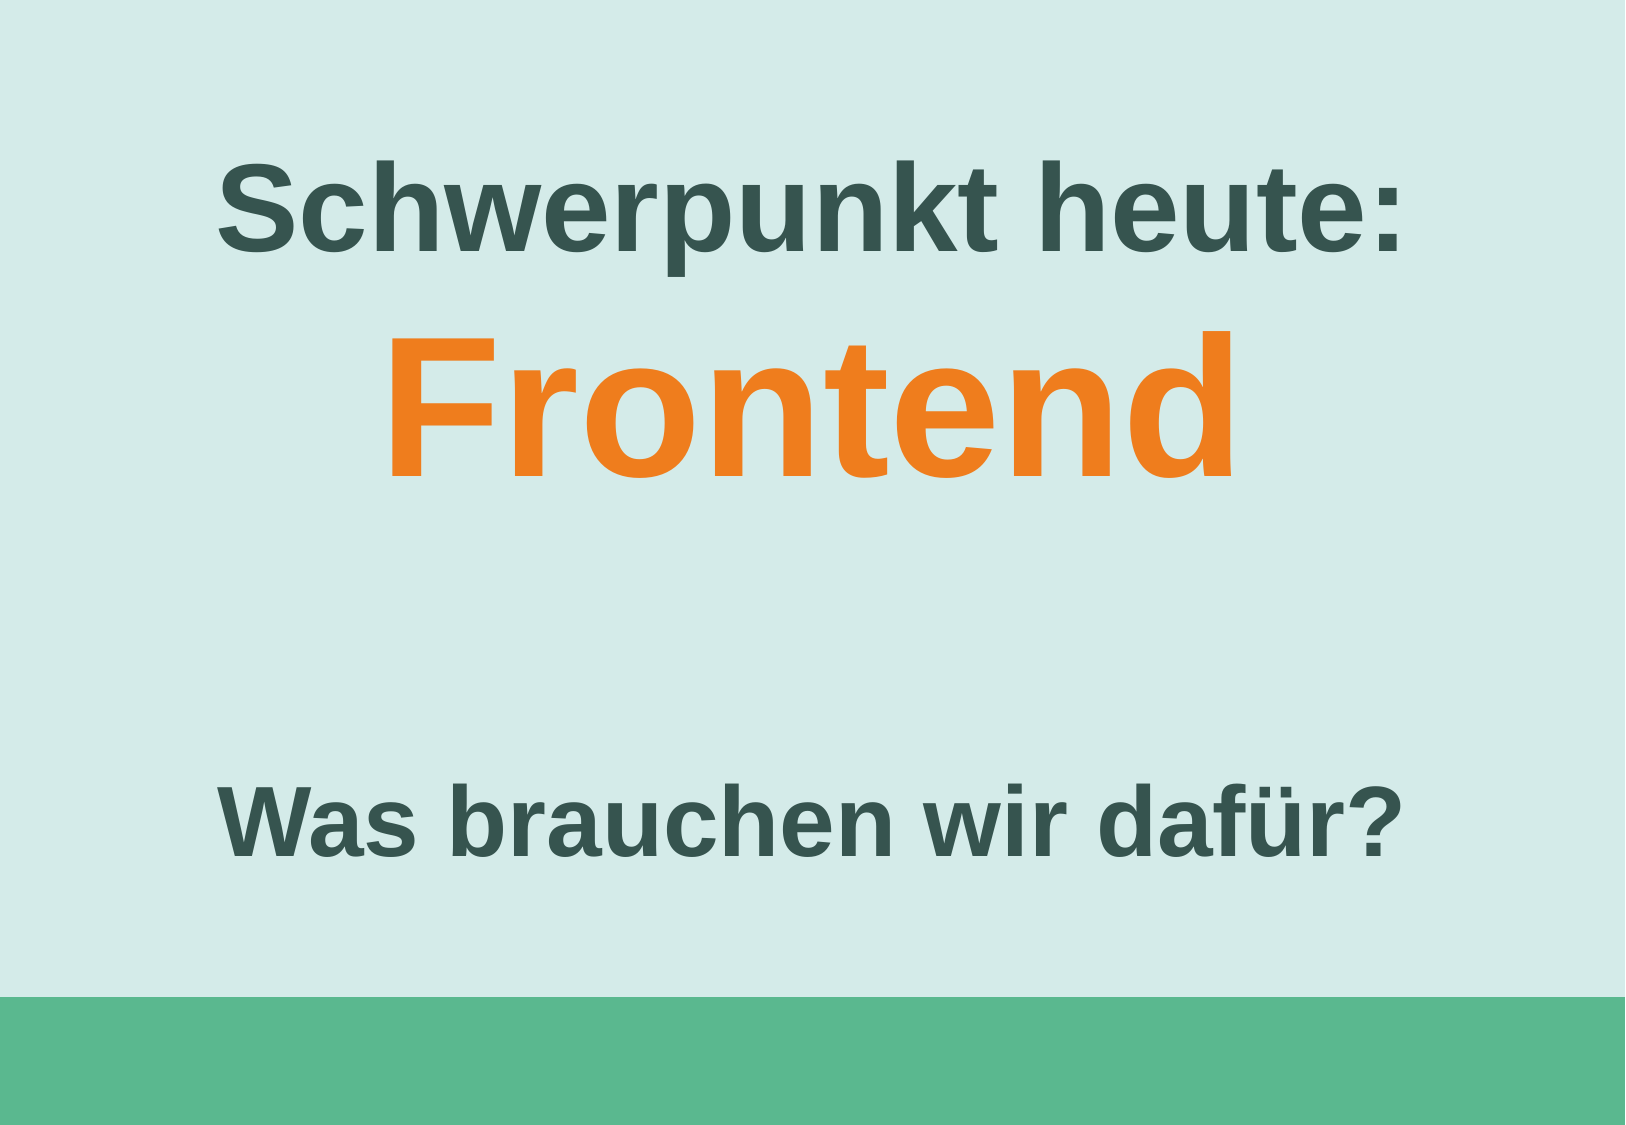

Schwerpunkt heute:
Frontend

Was brauchen wir dafür?
#